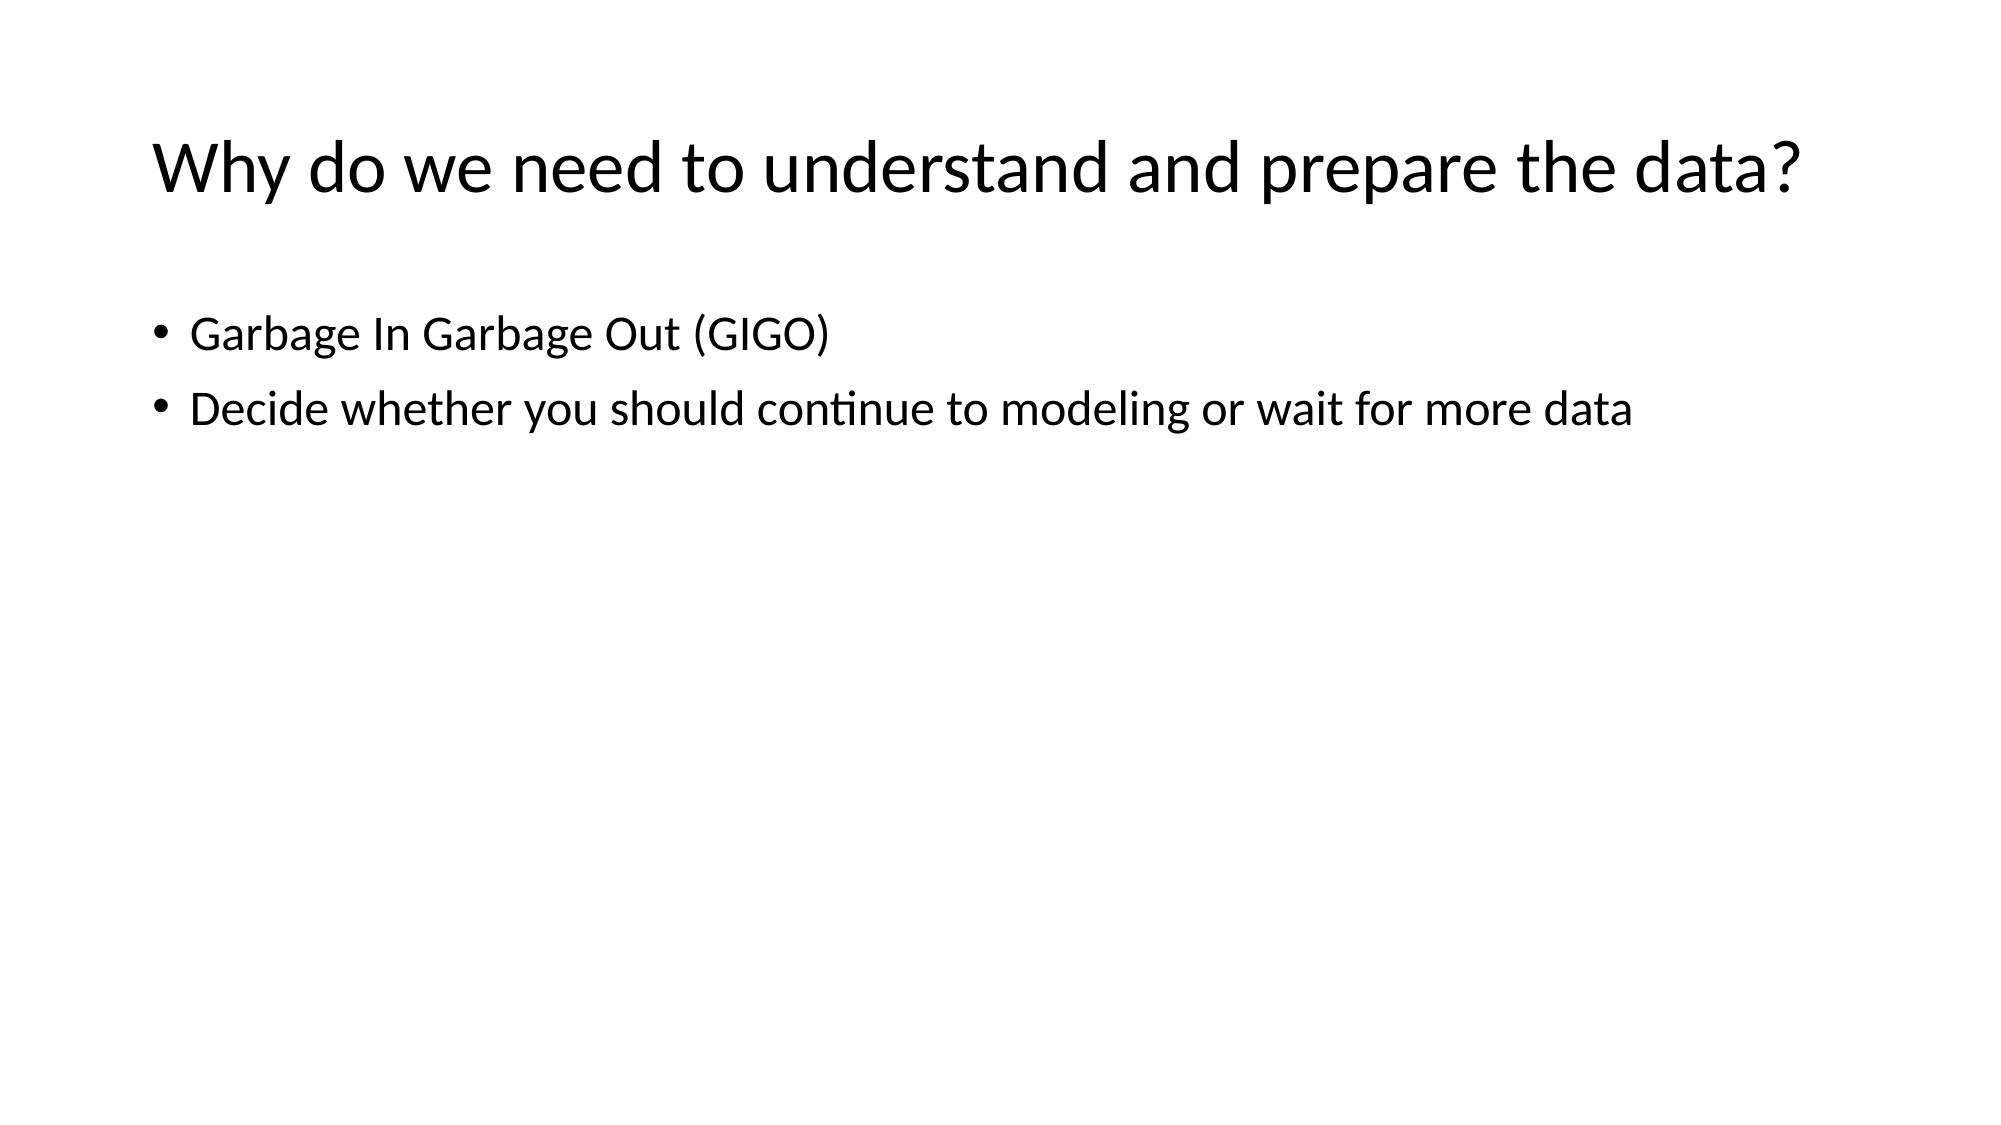

# Why do we need to understand and prepare the data?
Garbage In Garbage Out (GIGO)
Decide whether you should continue to modeling or wait for more data